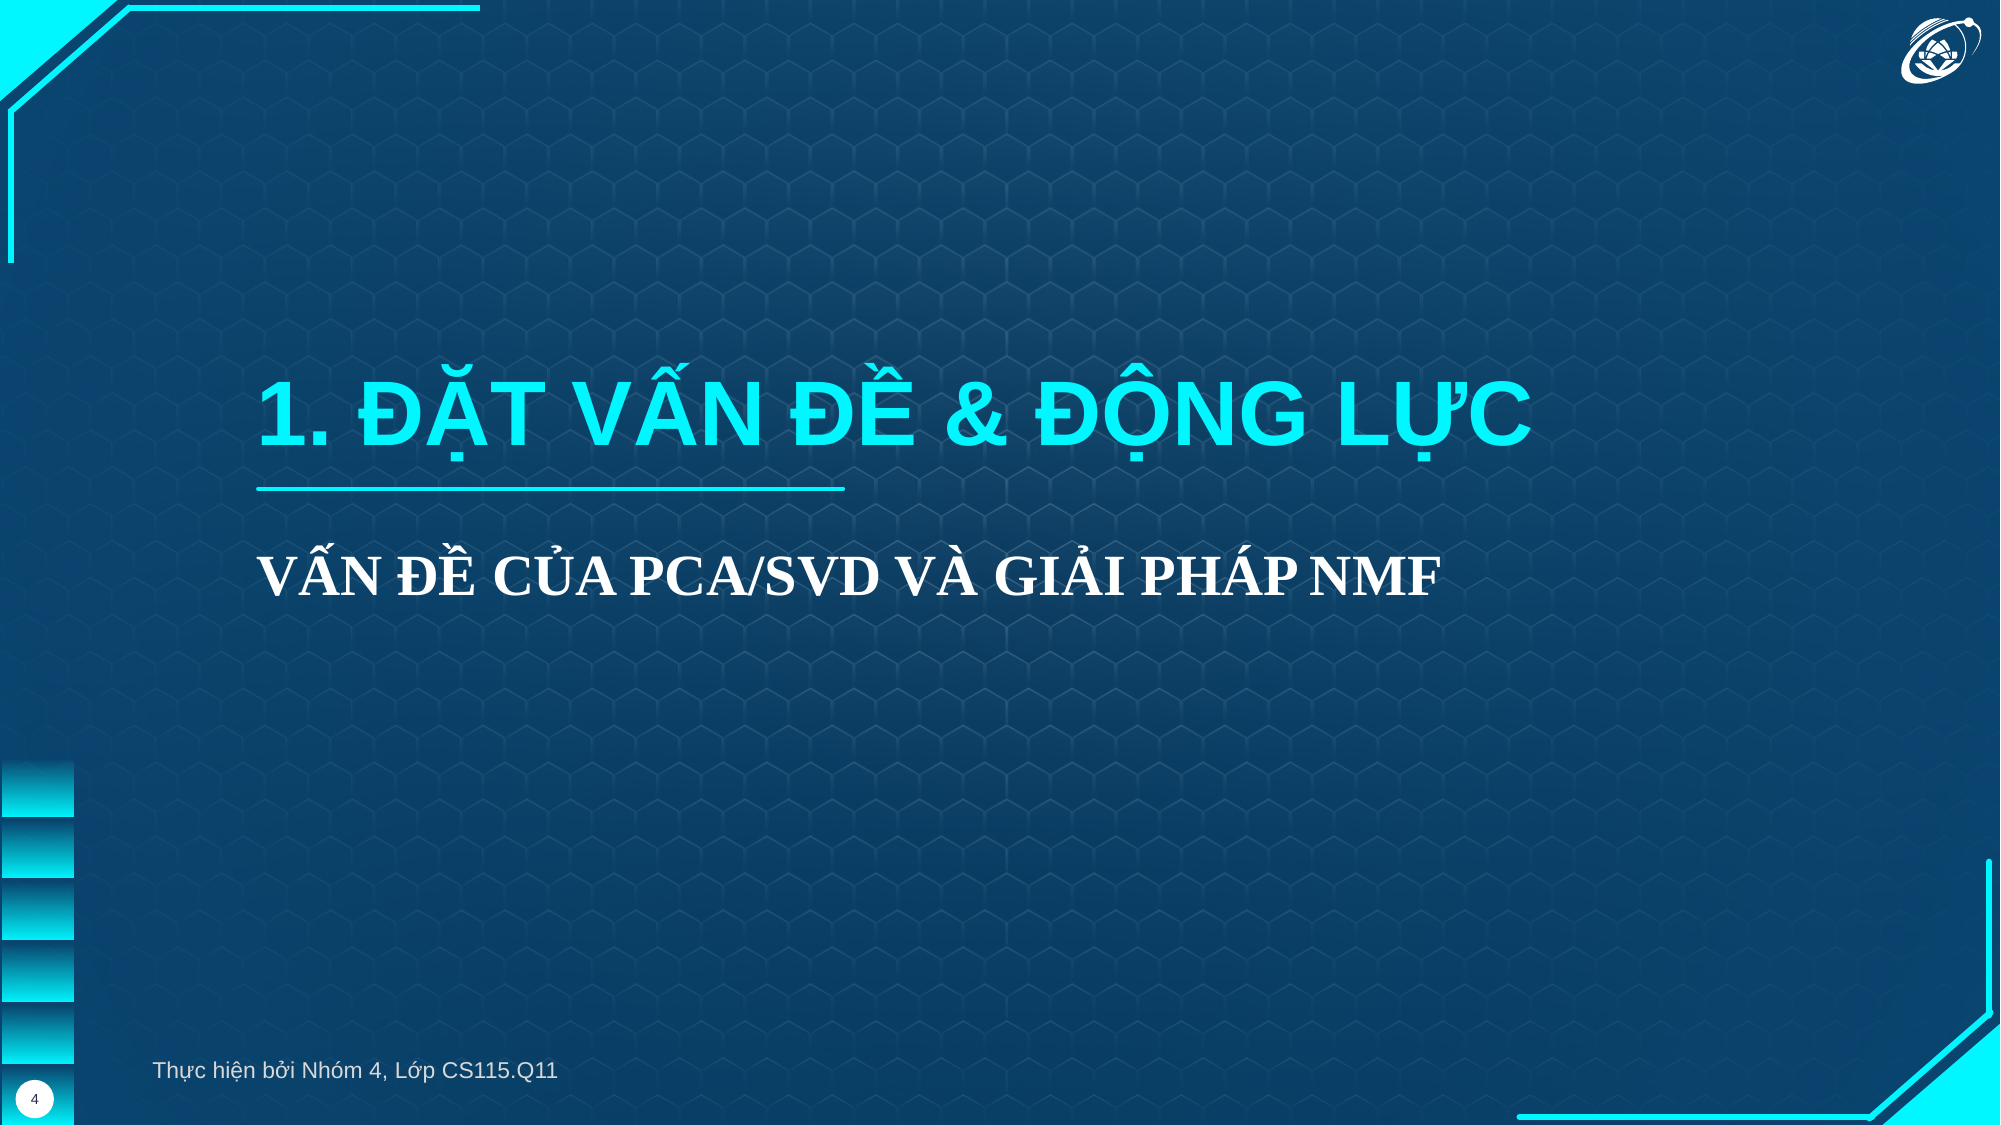

1. ĐẶT VẤN ĐỀ & ĐỘNG LỰC
VẤN ĐỀ CỦA PCA/SVD VÀ GIẢI PHÁP NMF
Thực hiện bởi Nhóm 4, Lớp CS115.Q11

4